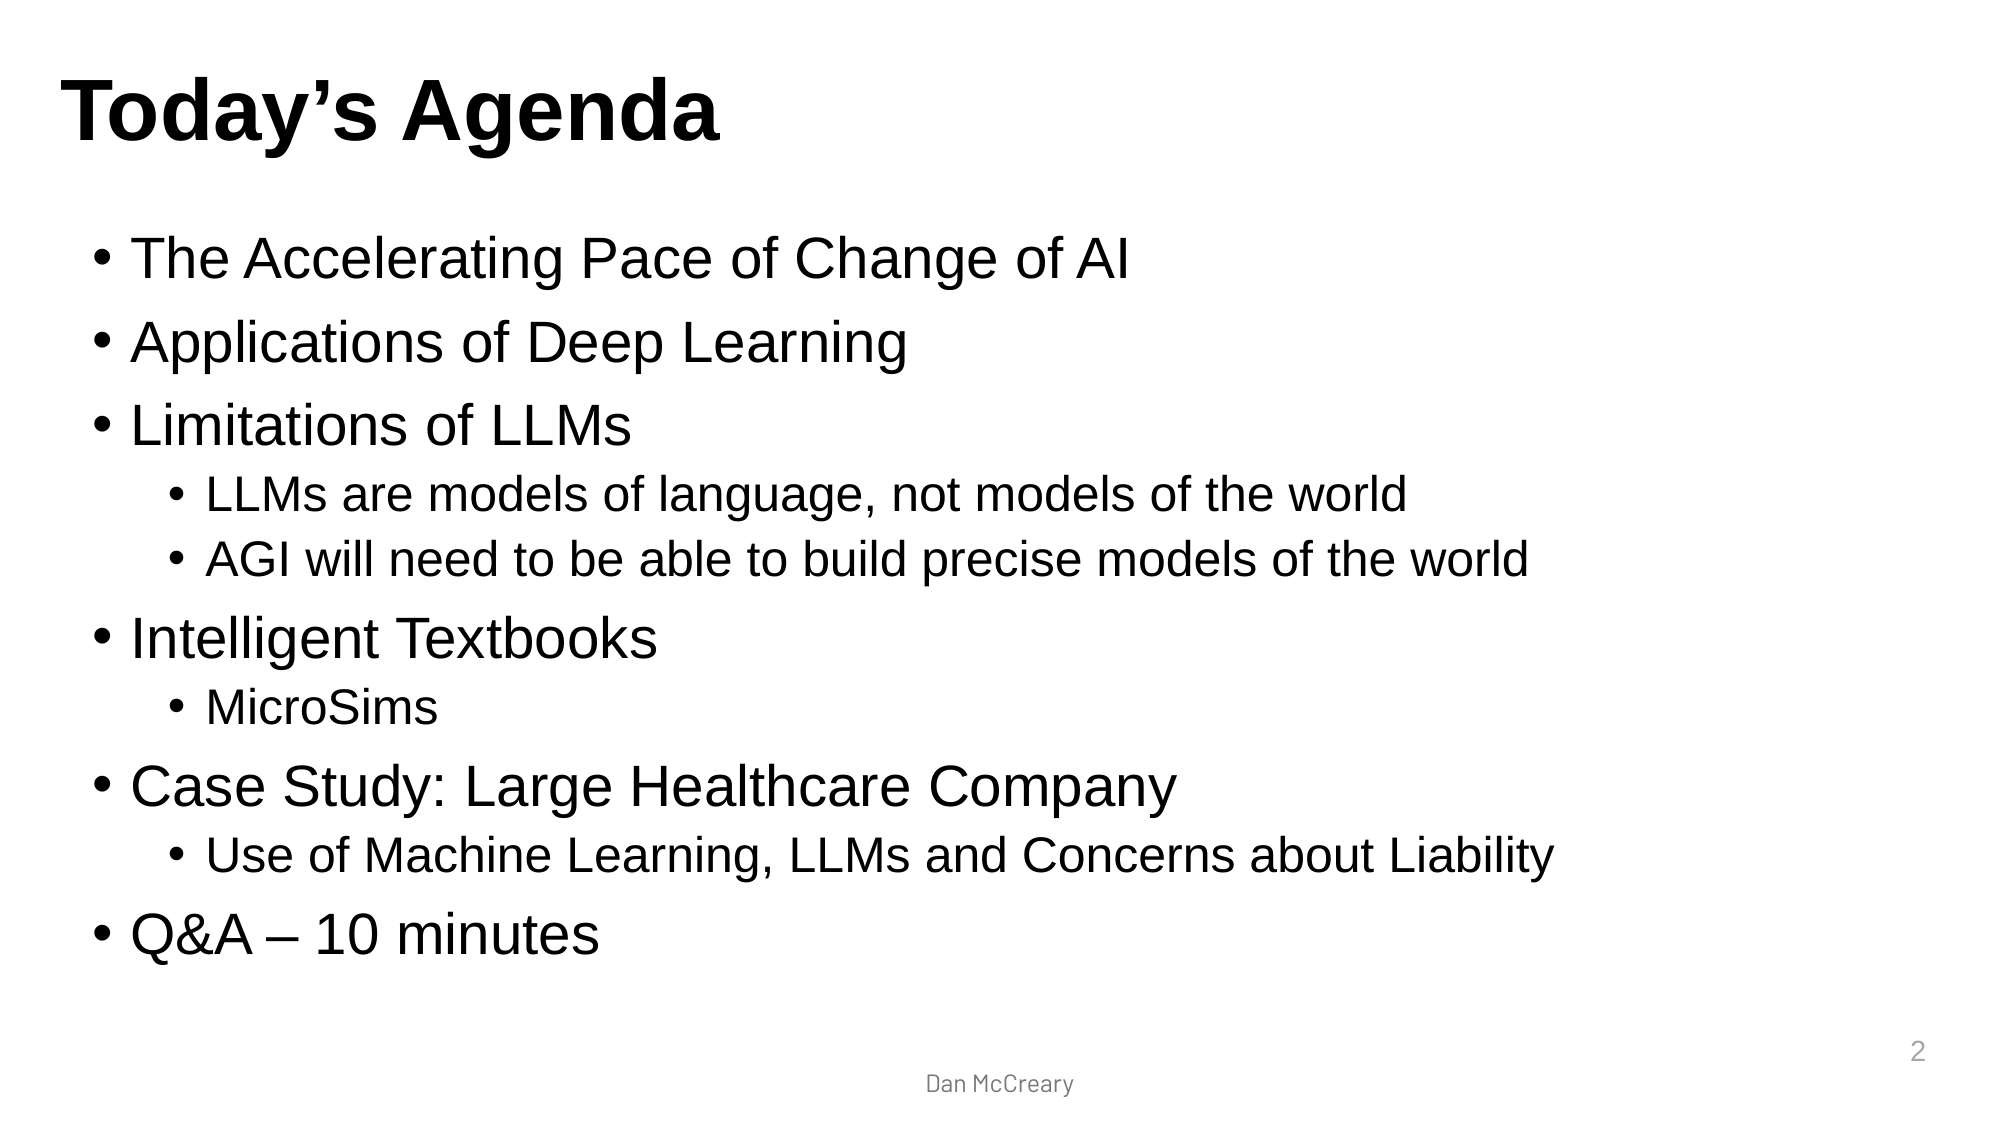

# Today’s Agenda
The Accelerating Pace of Change of AI
Applications of Deep Learning
Limitations of LLMs
LLMs are models of language, not models of the world
AGI will need to be able to build precise models of the world
Intelligent Textbooks
MicroSims
Case Study: Large Healthcare Company
Use of Machine Learning, LLMs and Concerns about Liability
Q&A – 10 minutes
2
Dan McCreary